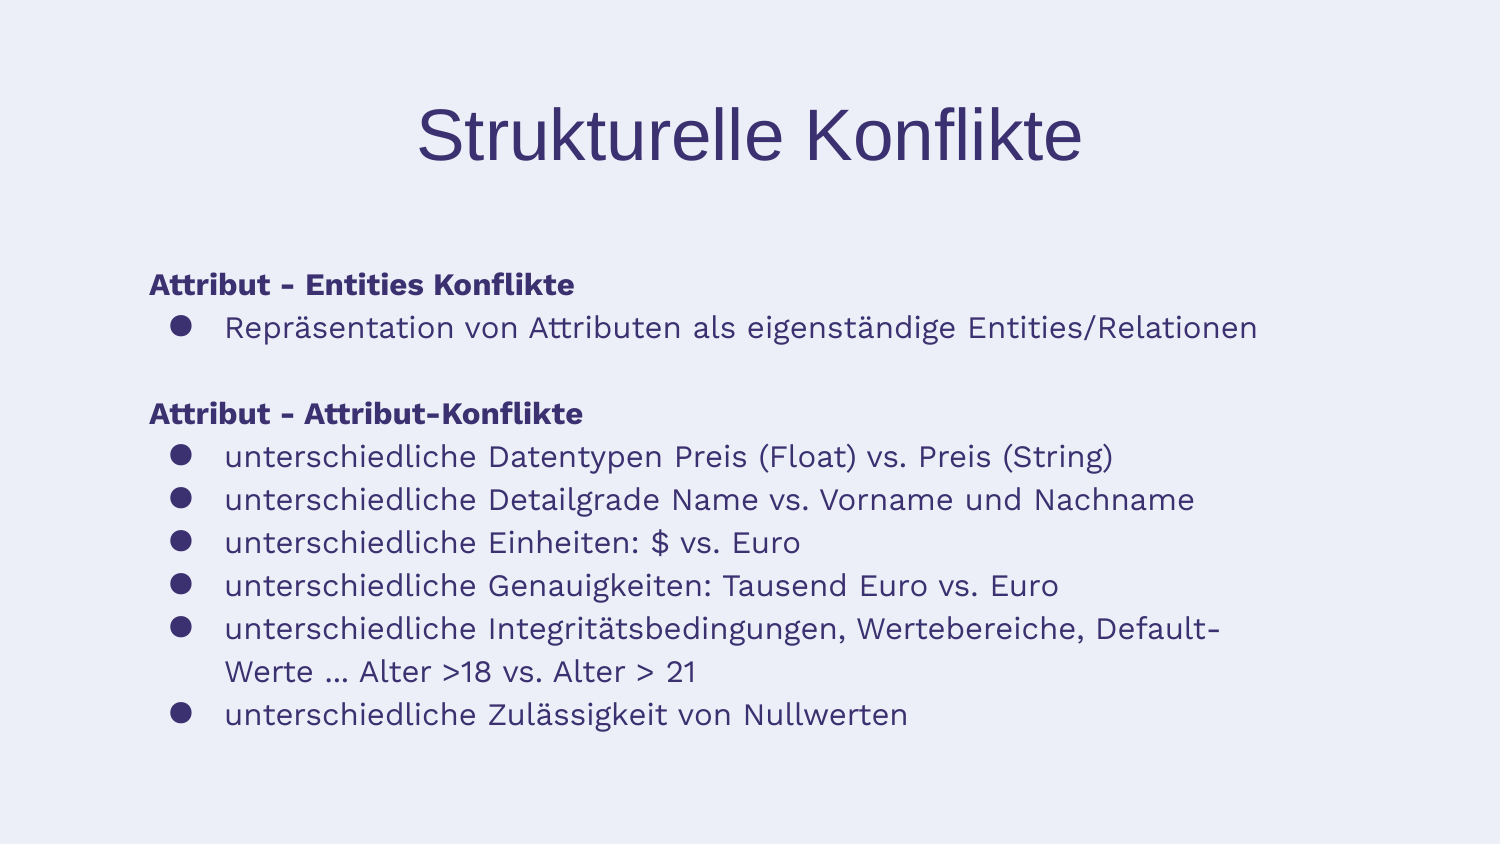

# Strukturelle Konflikte

Attribut - Entities Konflikte
Repräsentation von Attributen als eigenständige Entities/Relationen

Attribut - Attribut-Konflikte
unterschiedliche Datentypen Preis (Float) vs. Preis (String)
unterschiedliche Detailgrade Name vs. Vorname und Nachname
unterschiedliche Einheiten: $ vs. Euro
unterschiedliche Genauigkeiten: Tausend Euro vs. Euro
unterschiedliche Integritätsbedingungen, Wertebereiche, Default-Werte ... Alter >18 vs. Alter > 21
unterschiedliche Zulässigkeit von Nullwerten